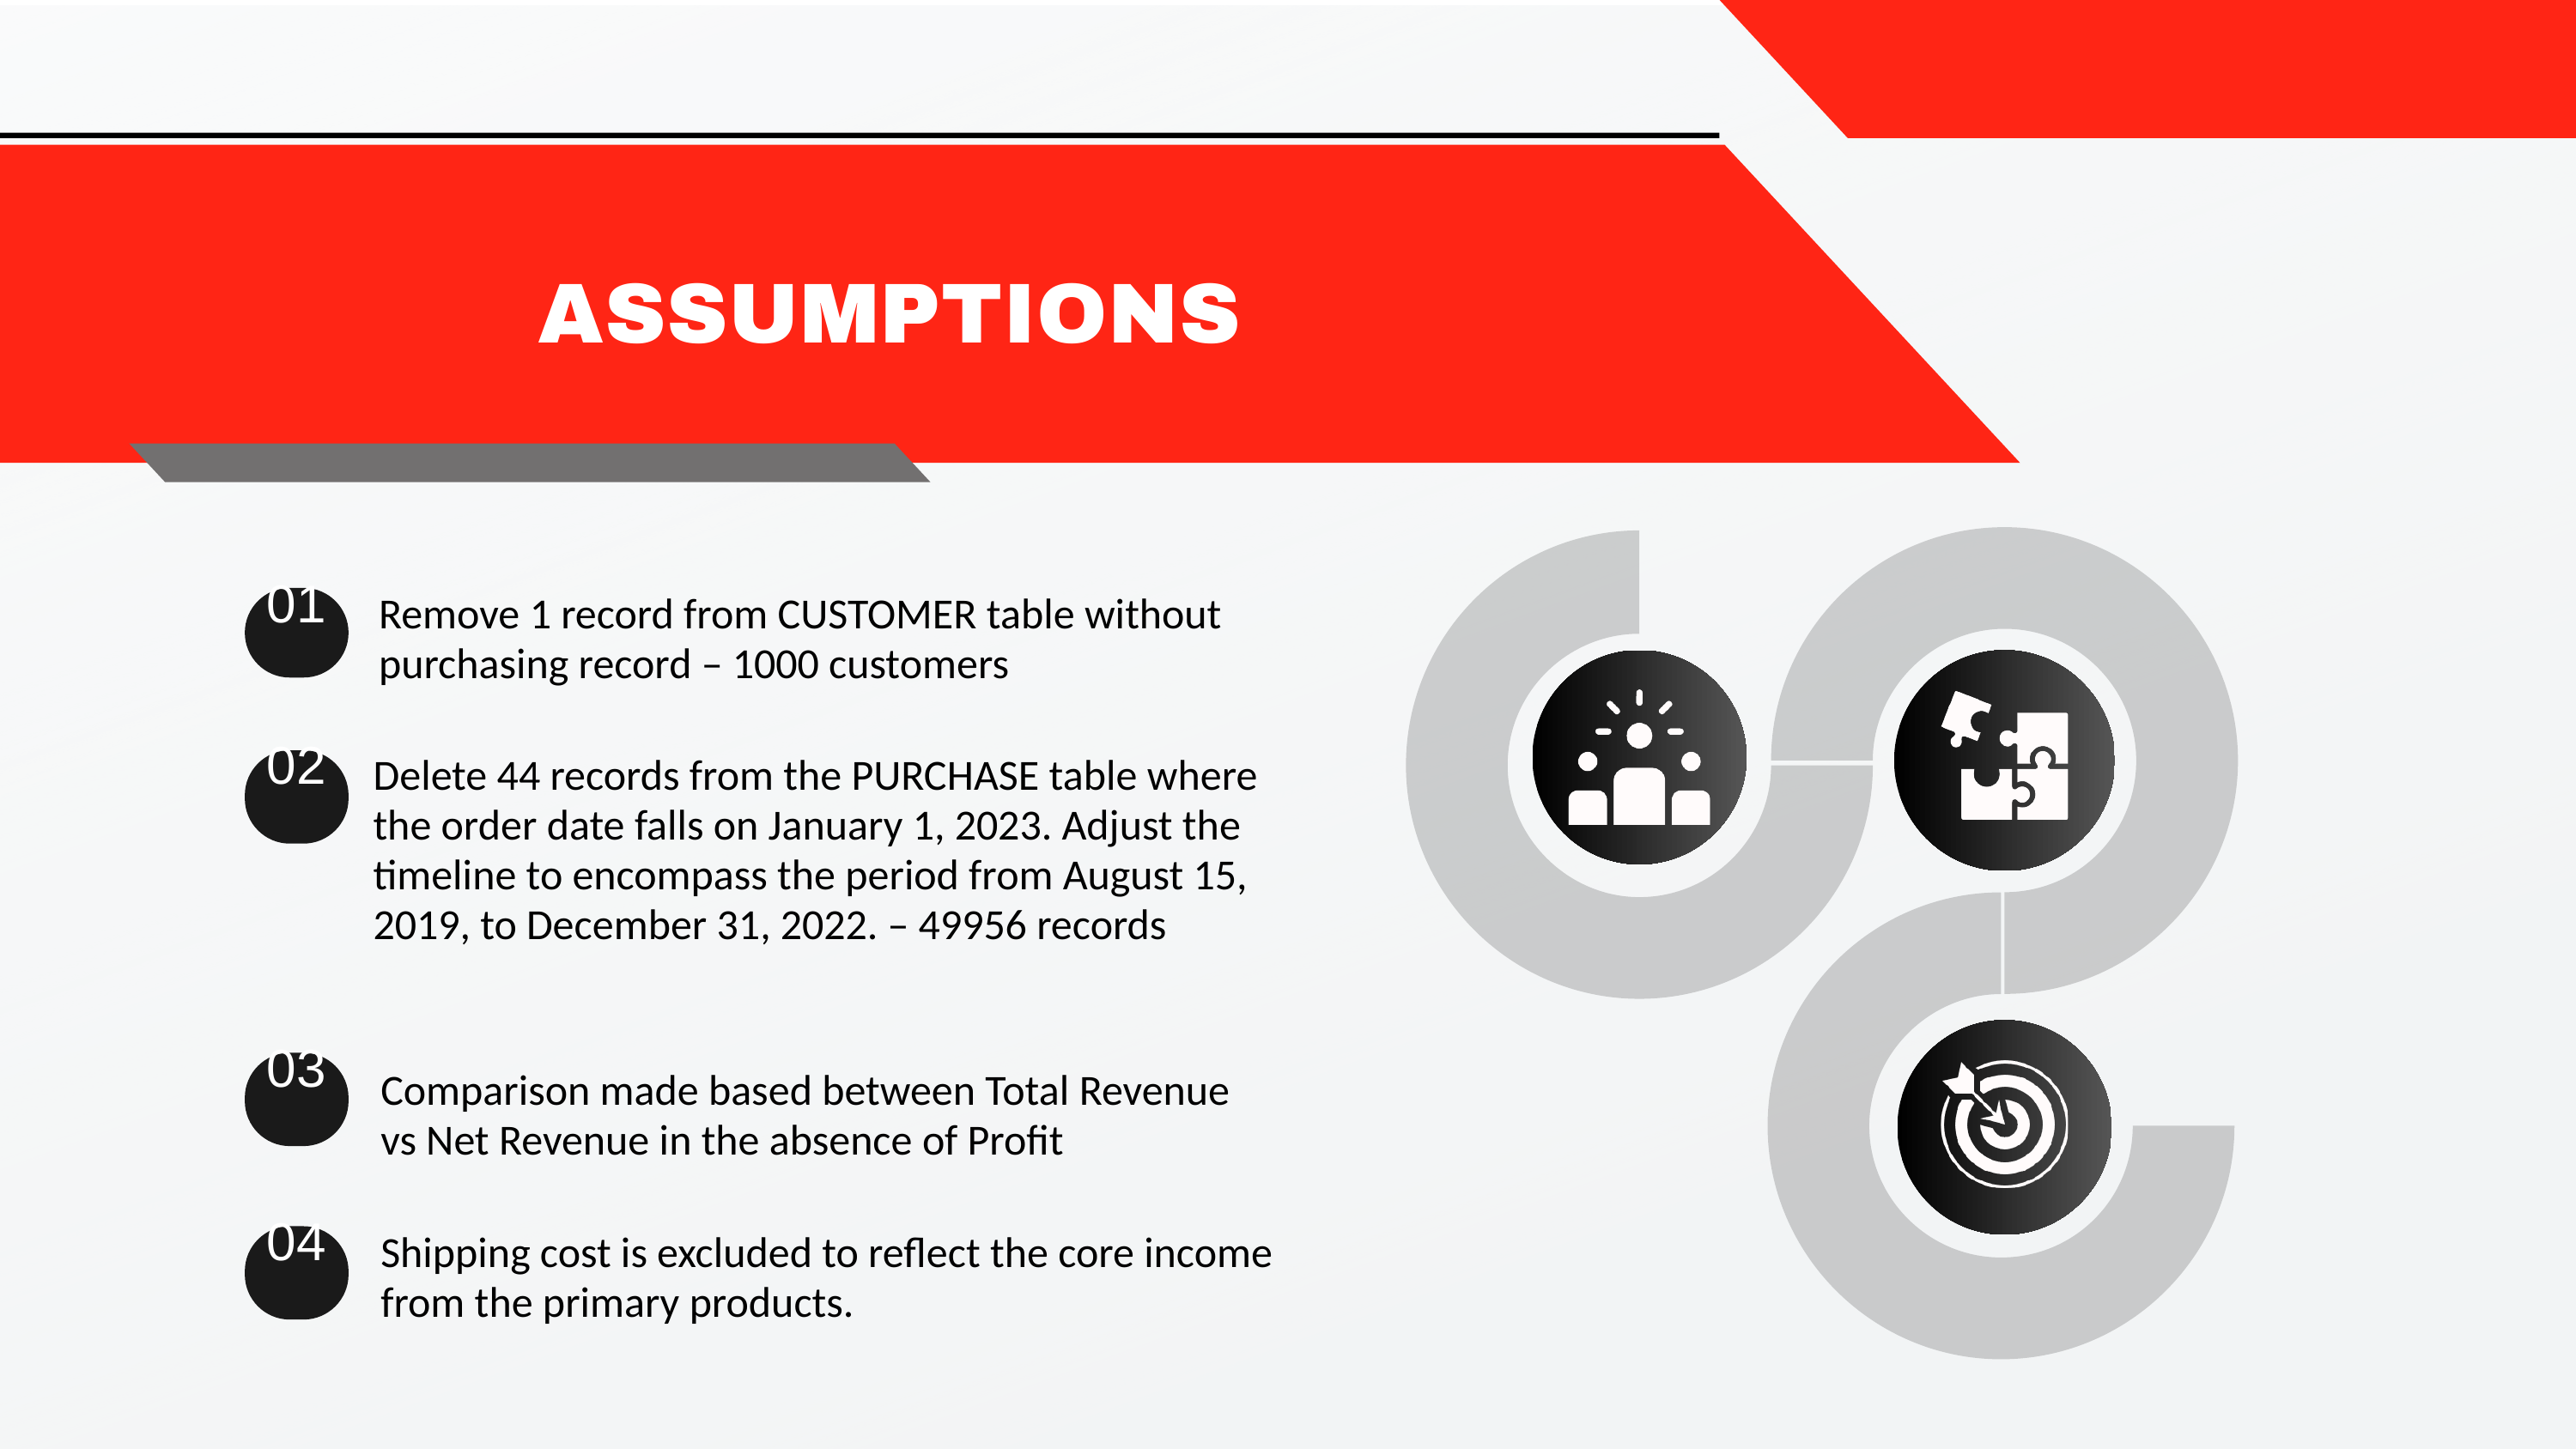

ASSUMPTIONS

01
Remove 1 record from CUSTOMER table without purchasing record – 1000 customers

Delete 44 records from the PURCHASE table where the order date falls on January 1, 2023. Adjust the timeline to encompass the period from August 15, 2019, to December 31, 2022. – 49956 records

02

03

Comparison made based between Total Revenue vs Net Revenue in the absence of Profit

04
Shipping cost is excluded to reflect the core income from the primary products.